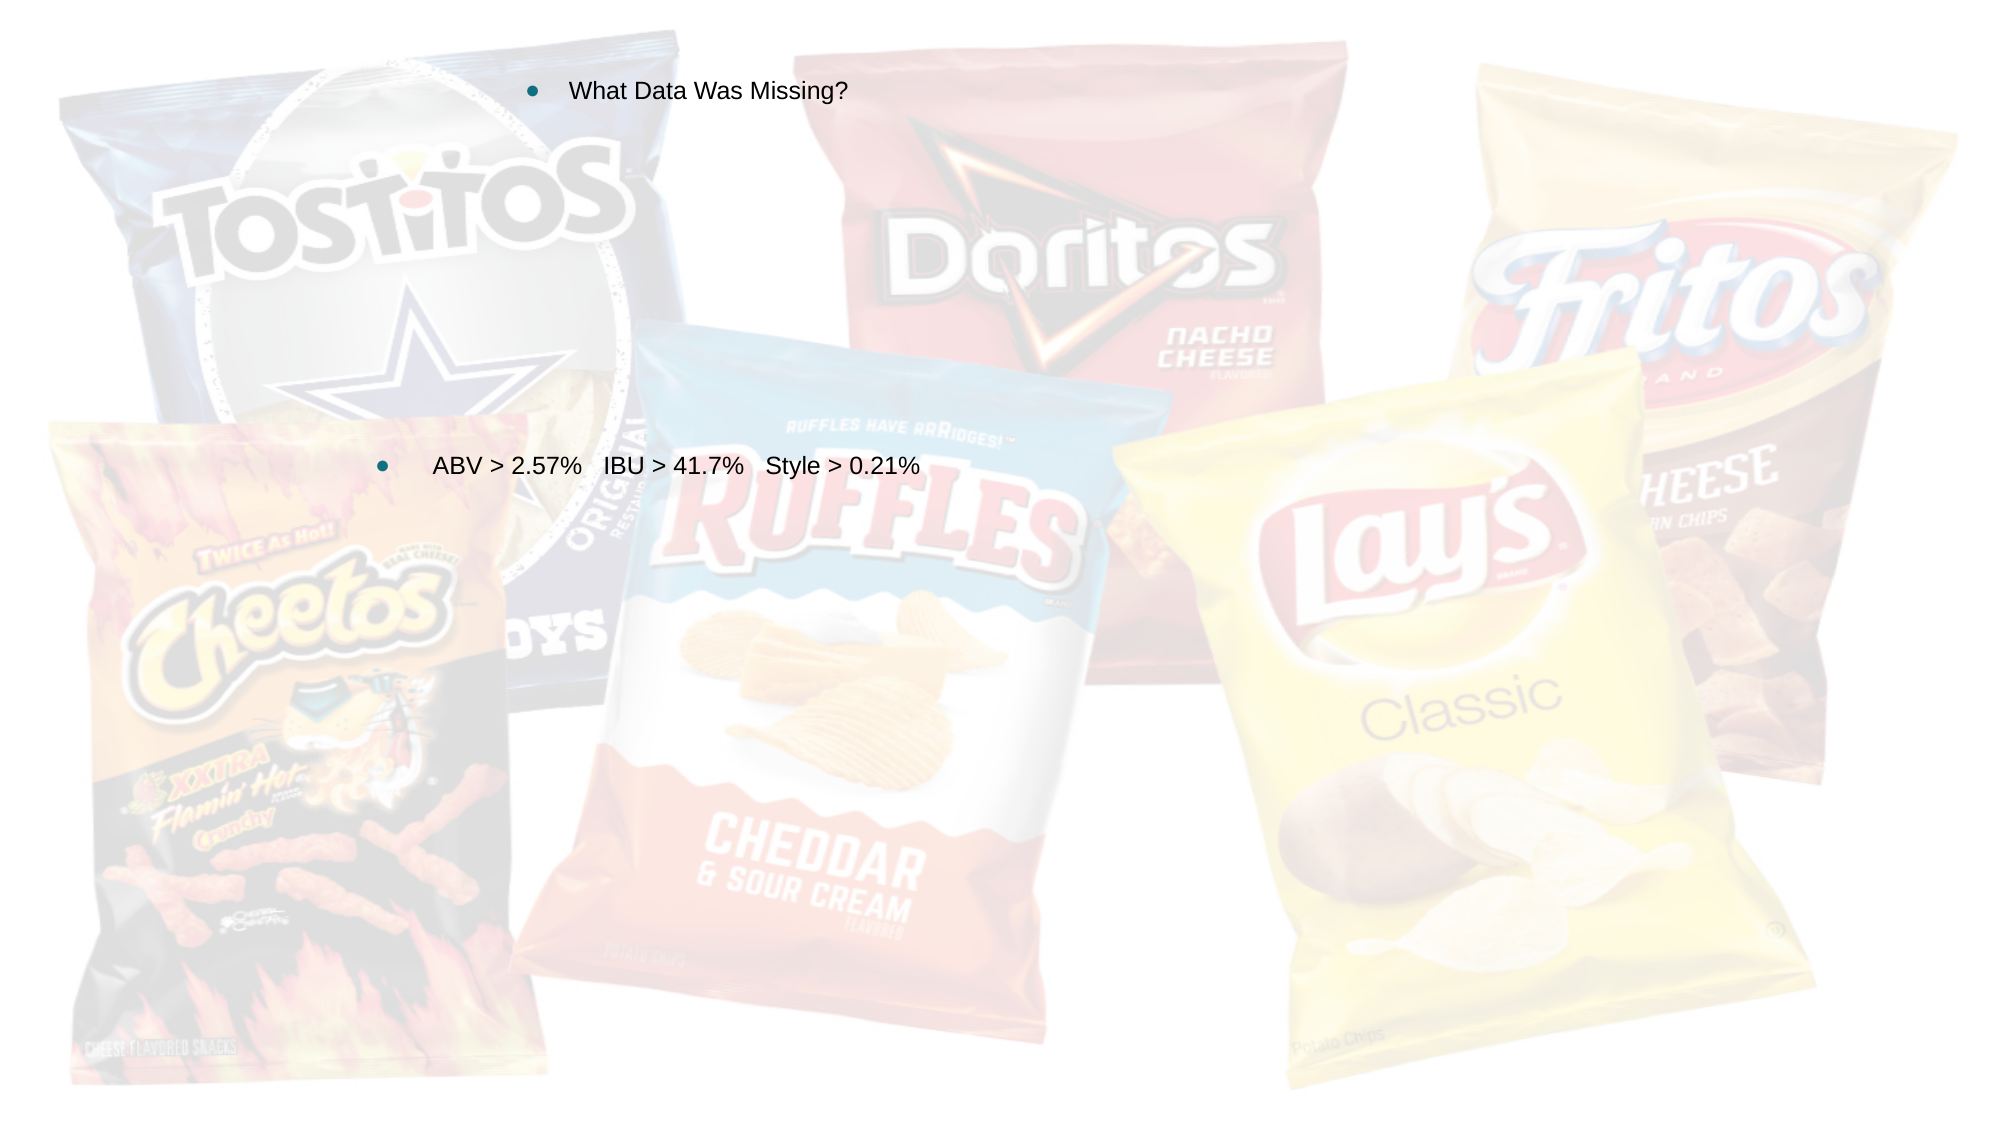

# What Data Was Missing?
  ABV > 2.57%   IBU > 41.7%   Style > 0.21%